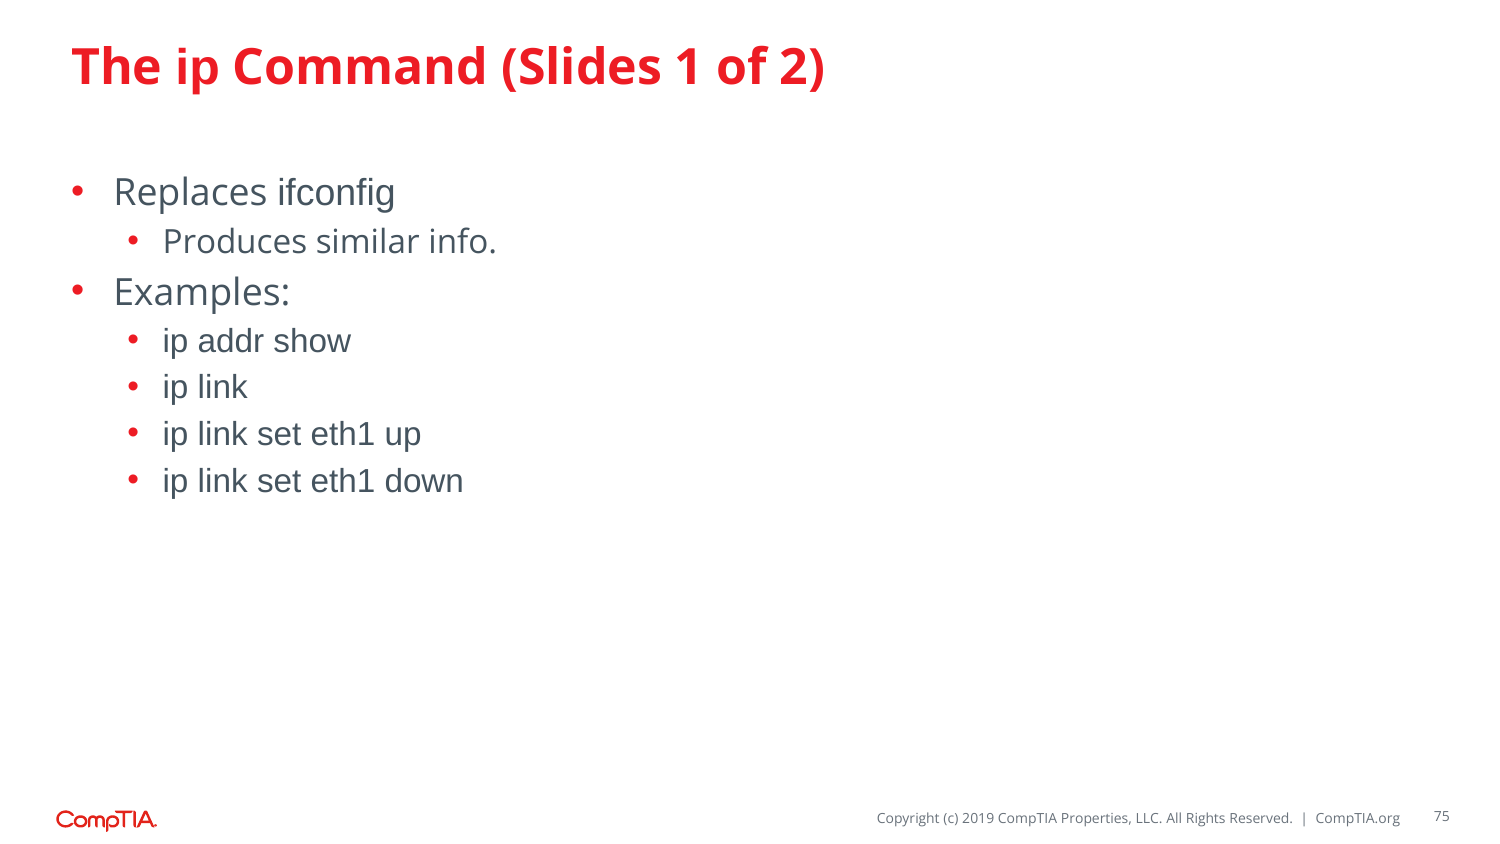

# The ip Command (Slides 1 of 2)
Replaces ifconfig
Produces similar info.
Examples:
ip addr show
ip link
ip link set eth1 up
ip link set eth1 down
75